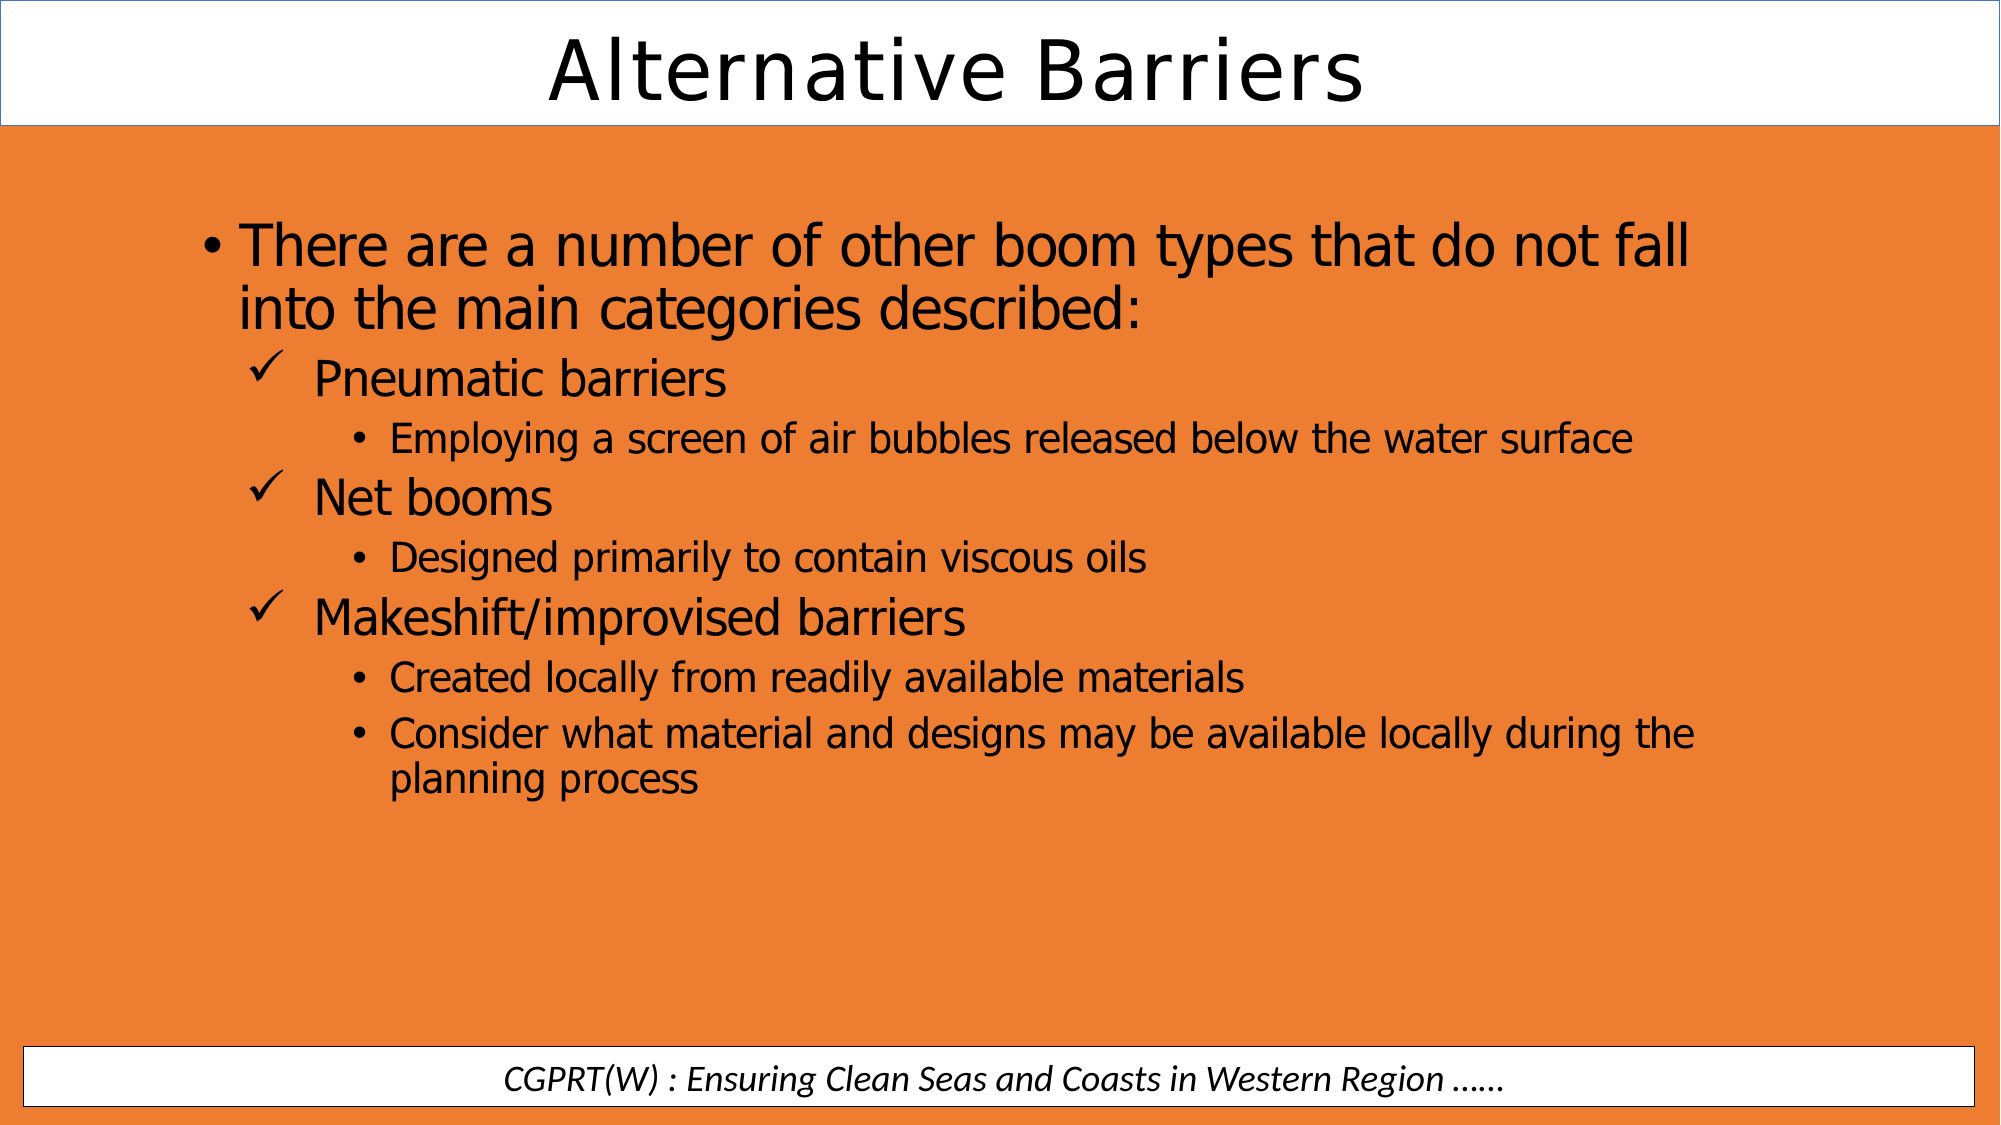

Alternative Barriers
There are a number of other boom types that do not fall into the main categories described:
Pneumatic barriers
Employing a screen of air bubbles released below the water surface
Net booms
Designed primarily to contain viscous oils
Makeshift/improvised barriers
Created locally from readily available materials
Consider what material and designs may be available locally during the planning process
 CGPRT(W) : Ensuring Clean Seas and Coasts in Western Region ……